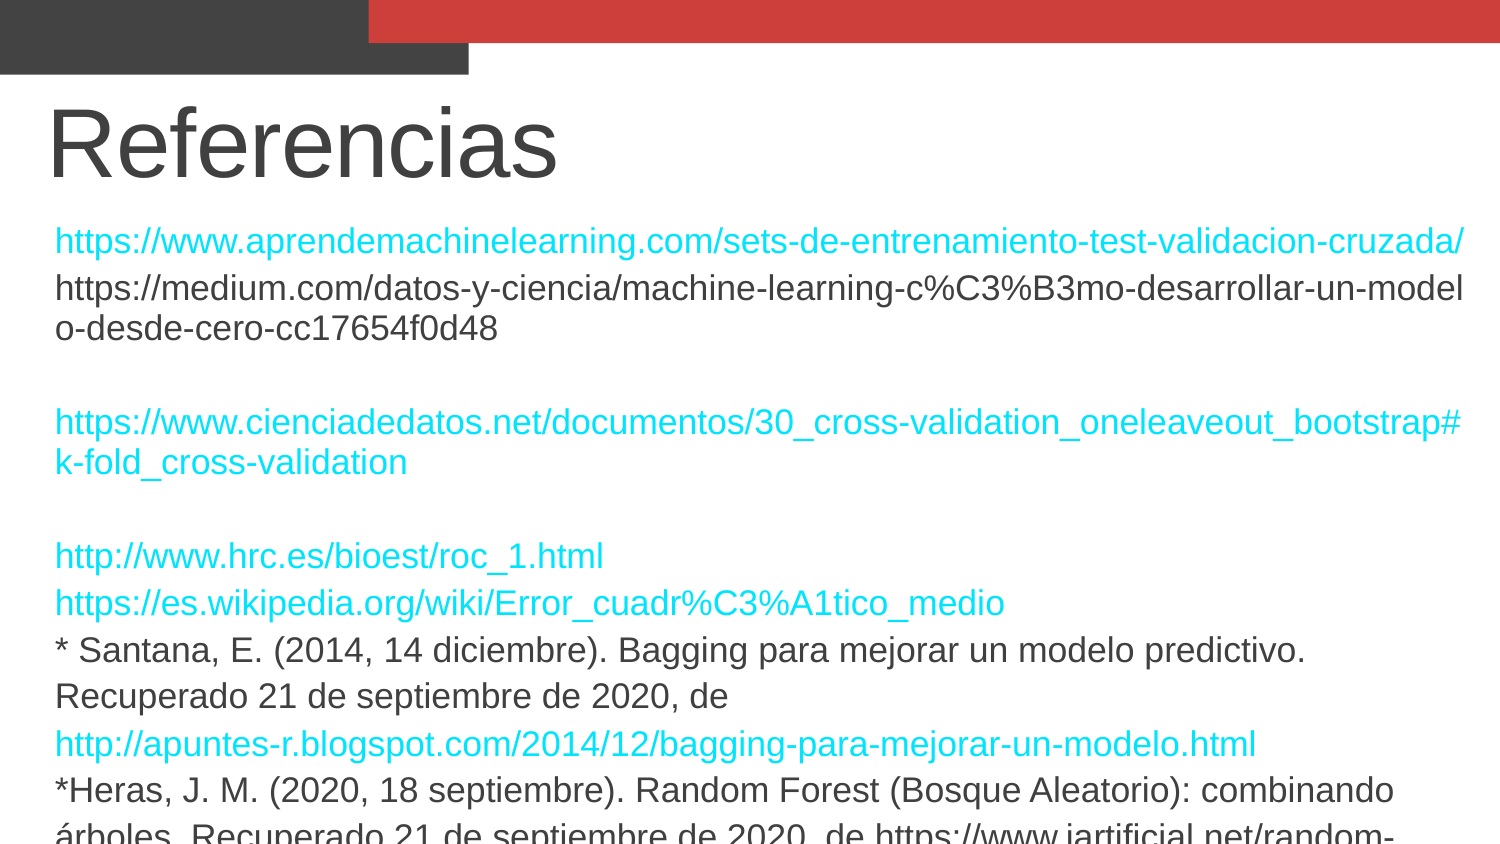

Referencias
https://www.aprendemachinelearning.com/sets-de-entrenamiento-test-validacion-cruzada/
https://medium.com/datos-y-ciencia/machine-learning-c%C3%B3mo-desarrollar-un-modelo-desde-cero-cc17654f0d48
https://www.cienciadedatos.net/documentos/30_cross-validation_oneleaveout_bootstrap#k-fold_cross-validation
http://www.hrc.es/bioest/roc_1.html
https://es.wikipedia.org/wiki/Error_cuadr%C3%A1tico_medio
* Santana, E. (2014, 14 diciembre). Bagging para mejorar un modelo predictivo. Recuperado 21 de septiembre de 2020, de http://apuntes-r.blogspot.com/2014/12/bagging-para-mejorar-un-modelo.html
*Heras, J. M. (2020, 18 septiembre). Random Forest (Bosque Aleatorio): combinando árboles. Recuperado 21 de septiembre de 2020, de https://www.iartificial.net/random-forest-bosque-aleatorio/